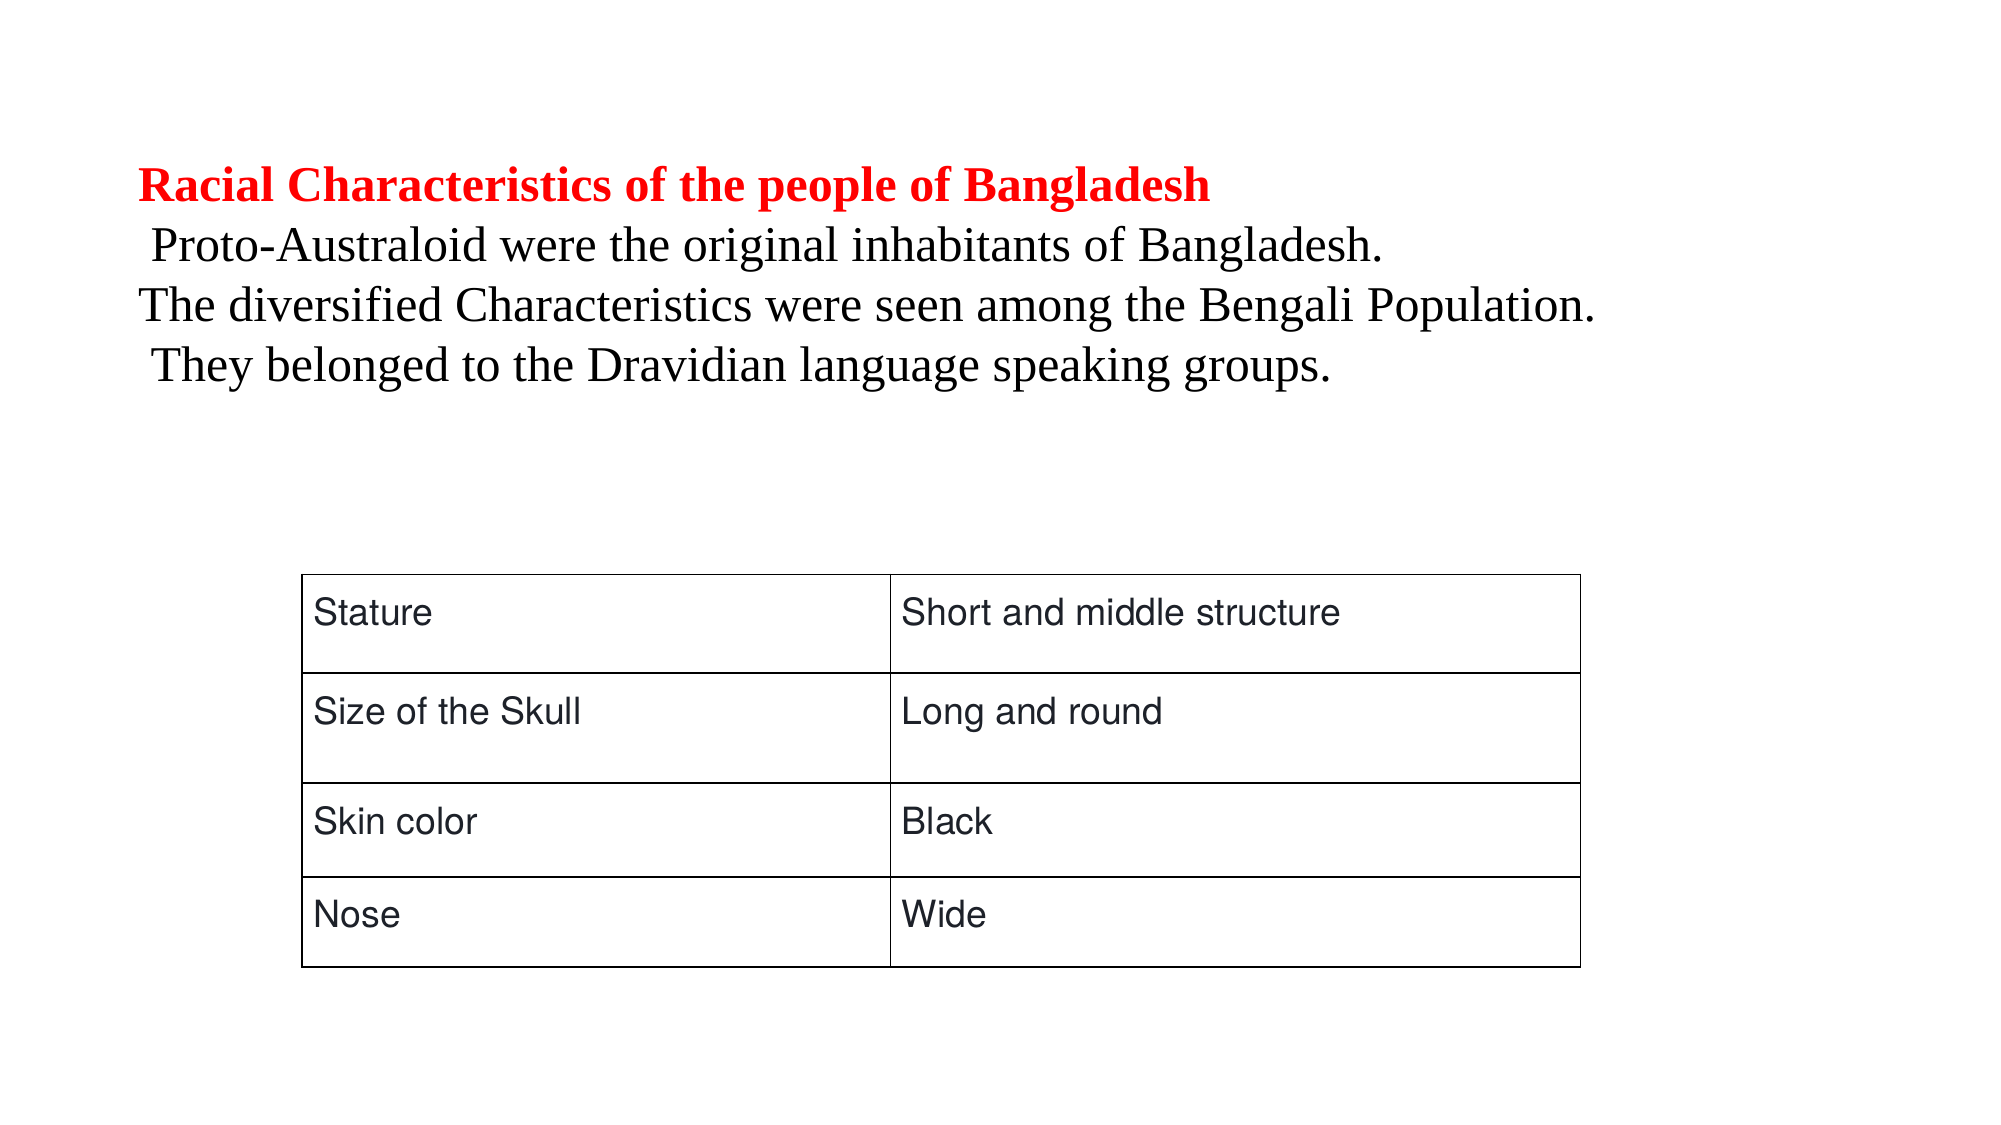

Racial Characteristics of the people of Bangladesh
 Proto-Australoid were the original inhabitants of Bangladesh.
The diversified Characteristics were seen among the Bengali Population.
 They belonged to the Dravidian language speaking groups.

| Stature | Short and middle structure |
| --- | --- |
| Size of the Skull | Long and round |
| Skin color | Black |
| Nose | Wide |